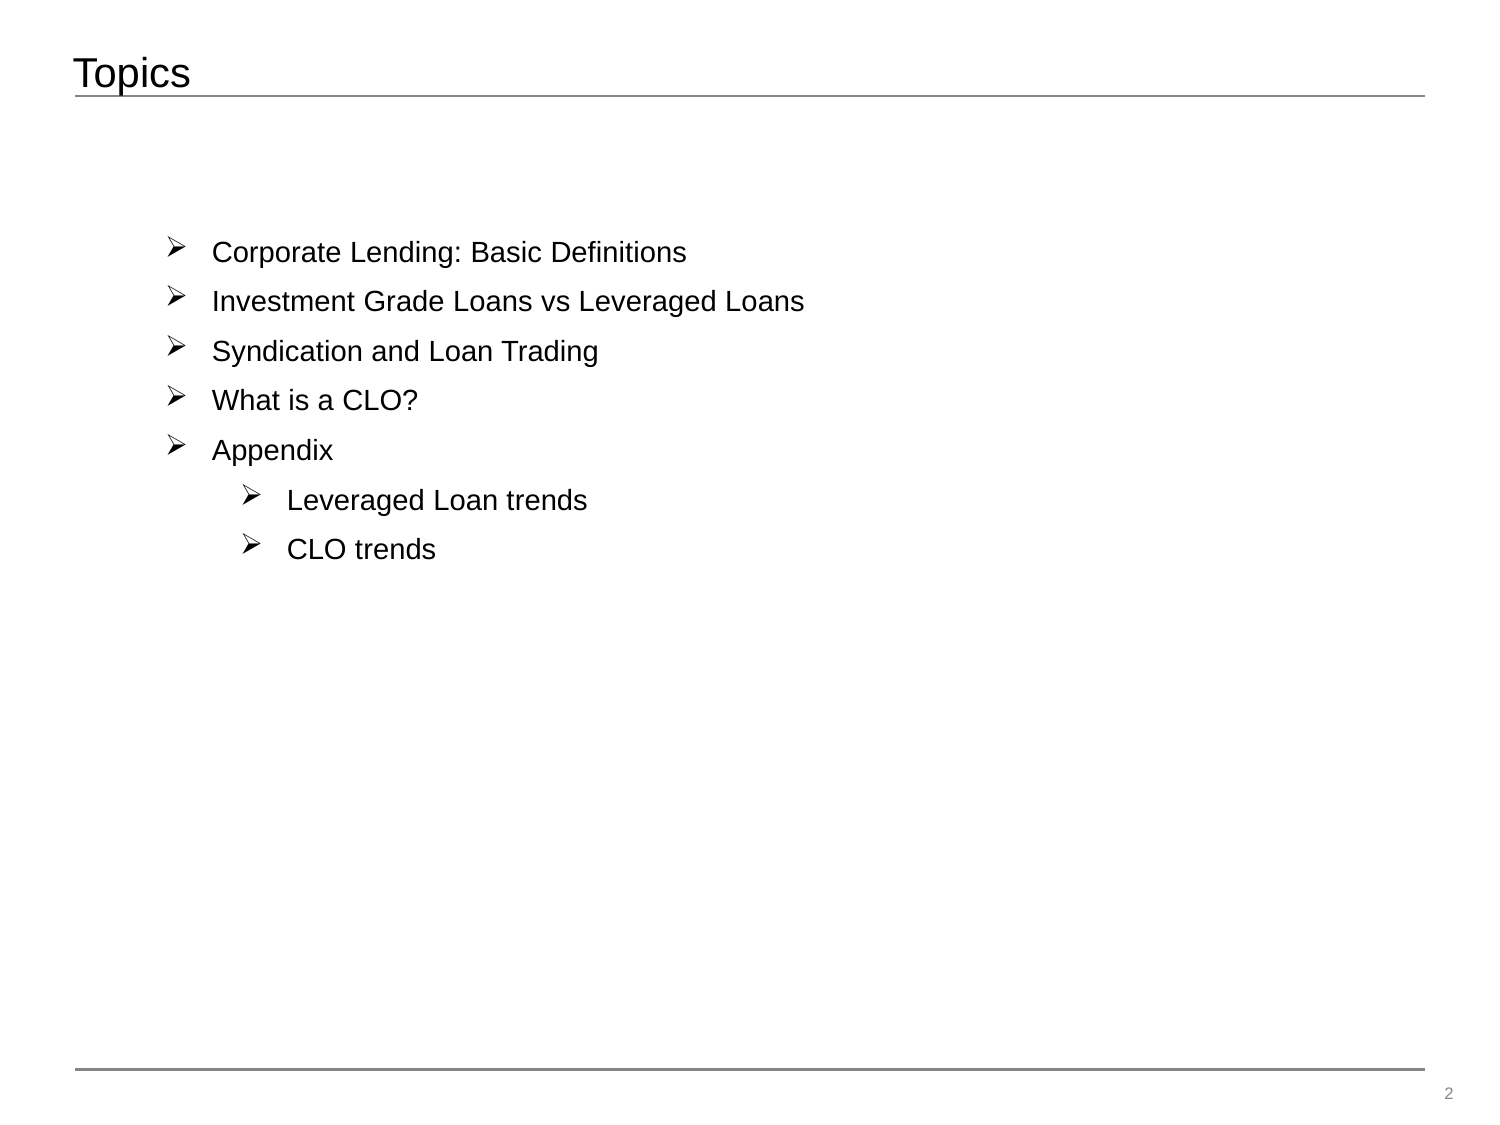

# Topics
Corporate Lending: Basic Definitions
Investment Grade Loans vs Leveraged Loans
Syndication and Loan Trading
What is a CLO?
Appendix
Leveraged Loan trends
CLO trends